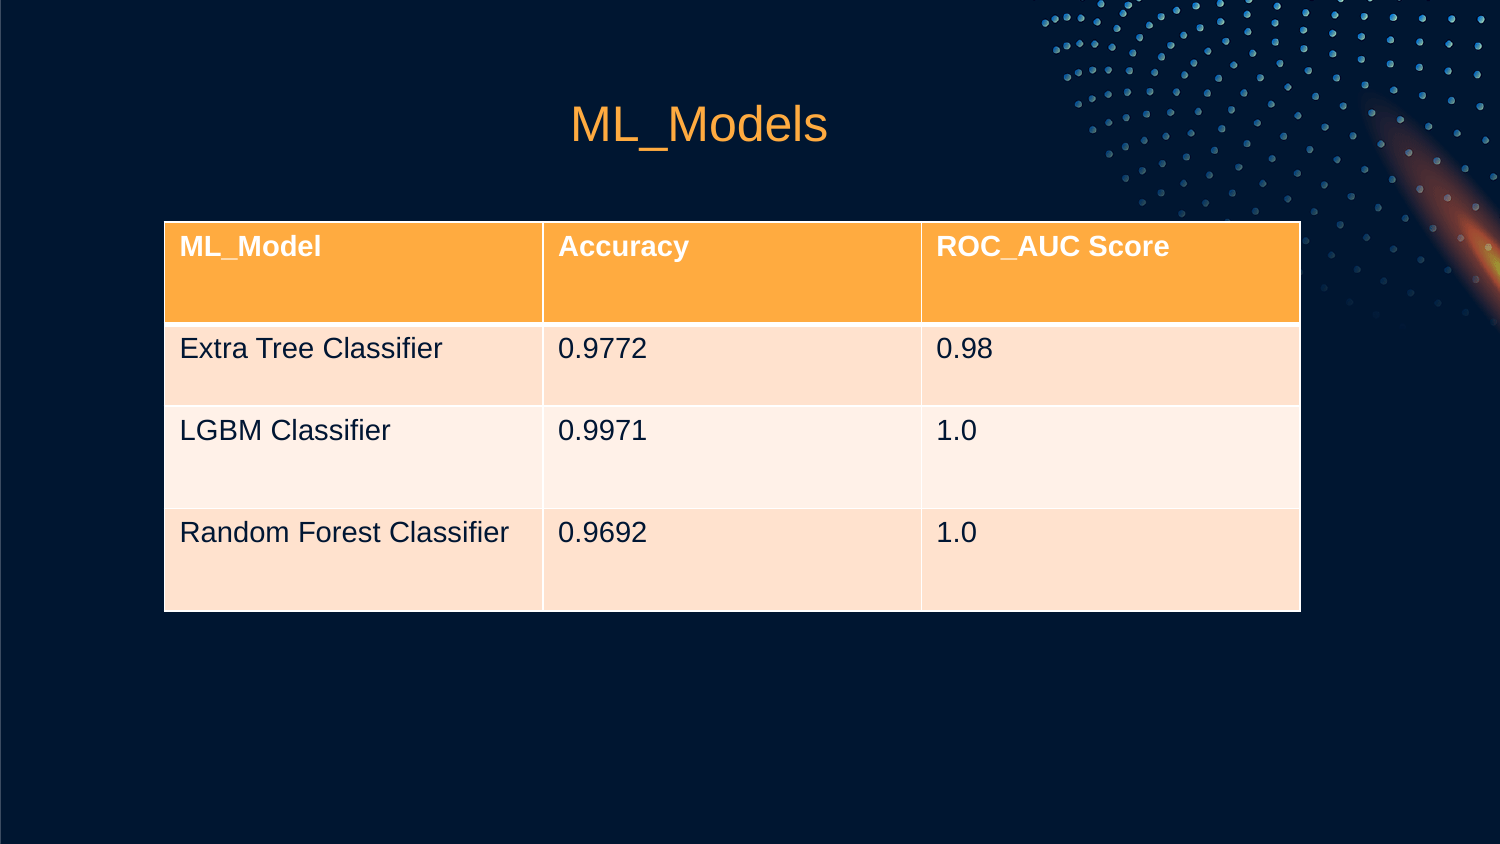

# ML_Models
| ML\_Model | Accuracy | ROC\_AUC Score |
| --- | --- | --- |
| Extra Tree Classifier | 0.9772 | 0.98 |
| LGBM Classifier | 0.9971 | 1.0 |
| Random Forest Classifier | 0.9692 | 1.0 |